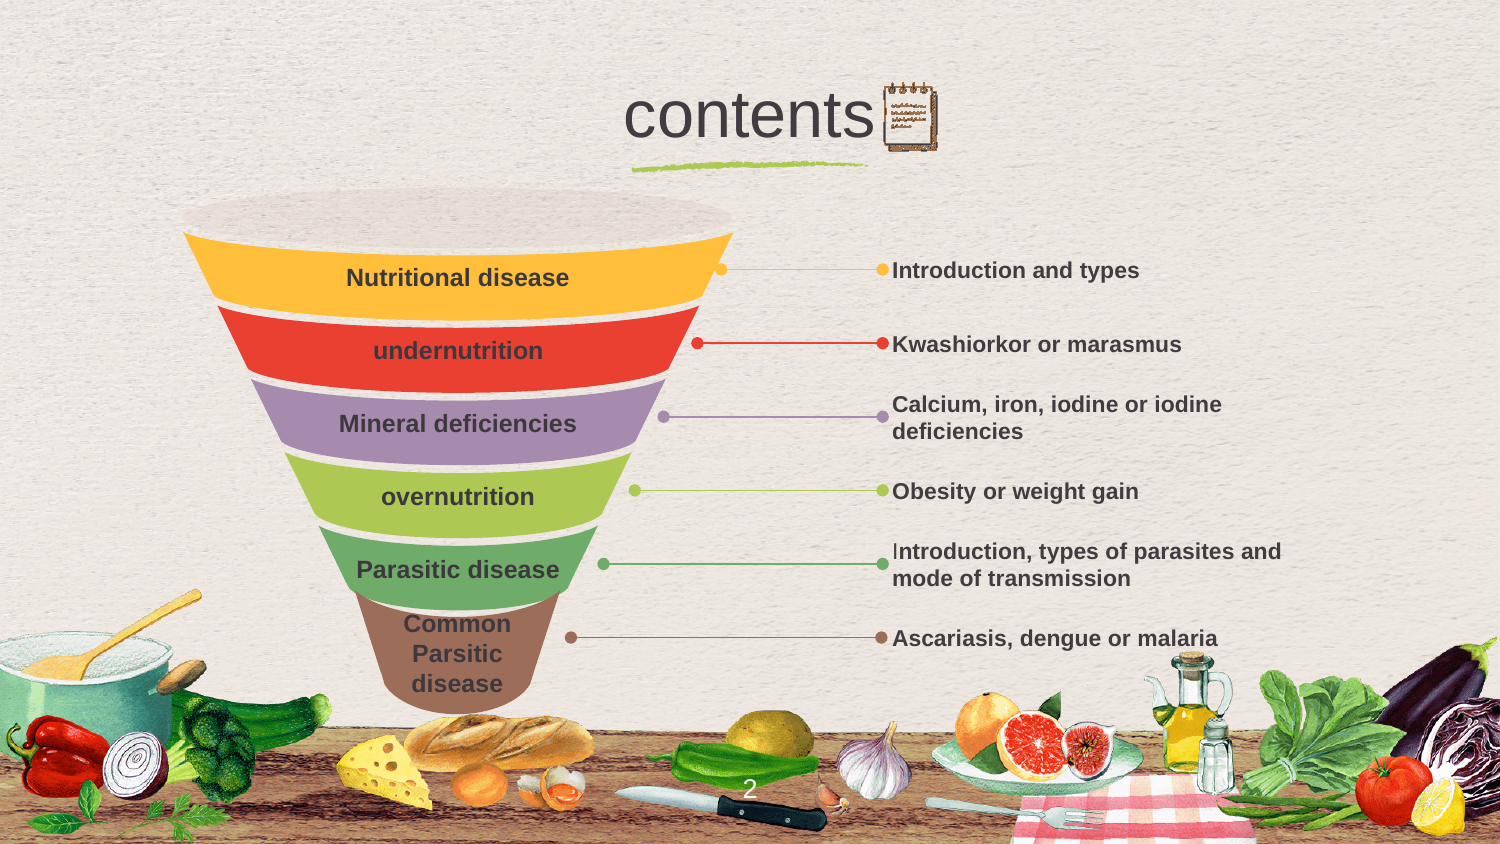

# contents

Nutritional disease
Introduction and types
undernutrition
Kwashiorkor or marasmus
Mineral deficiencies
Calcium, iron, iodine or iodine deficiencies
overnutrition
Obesity or weight gain
Parasitic disease
Introduction, types of parasites and mode of transmission
Common
Parsitic disease
Ascariasis, dengue or malaria
2